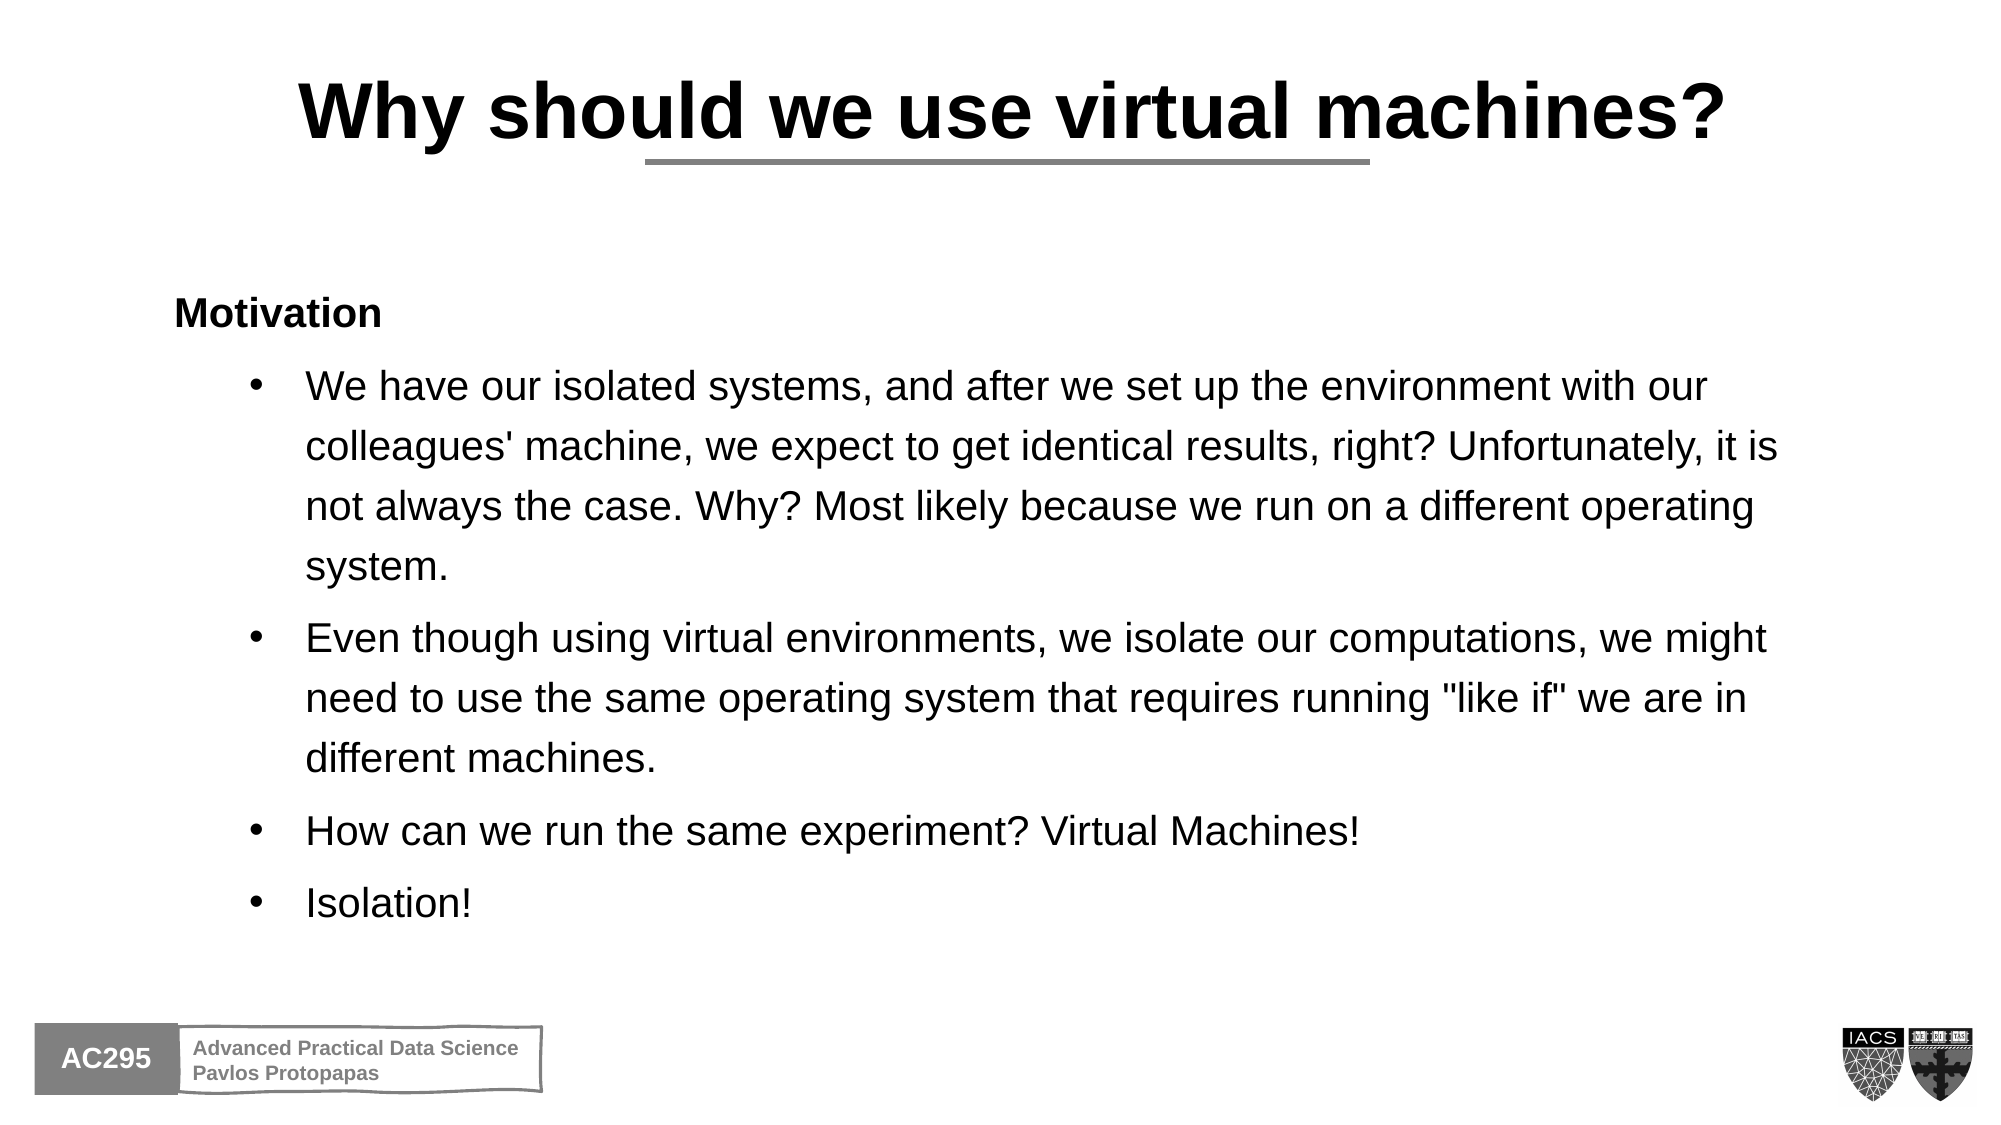

Why should we use virtual machines?
Motivation
We have our isolated systems, and after we set up the environment with our colleagues' machine, we expect to get identical results, right? Unfortunately, it is not always the case. Why? Most likely because we run on a different operating system.
Even though using virtual environments, we isolate our computations, we might need to use the same operating system that requires running "like if" we are in different machines.
How can we run the same experiment? Virtual Machines!
Isolation!